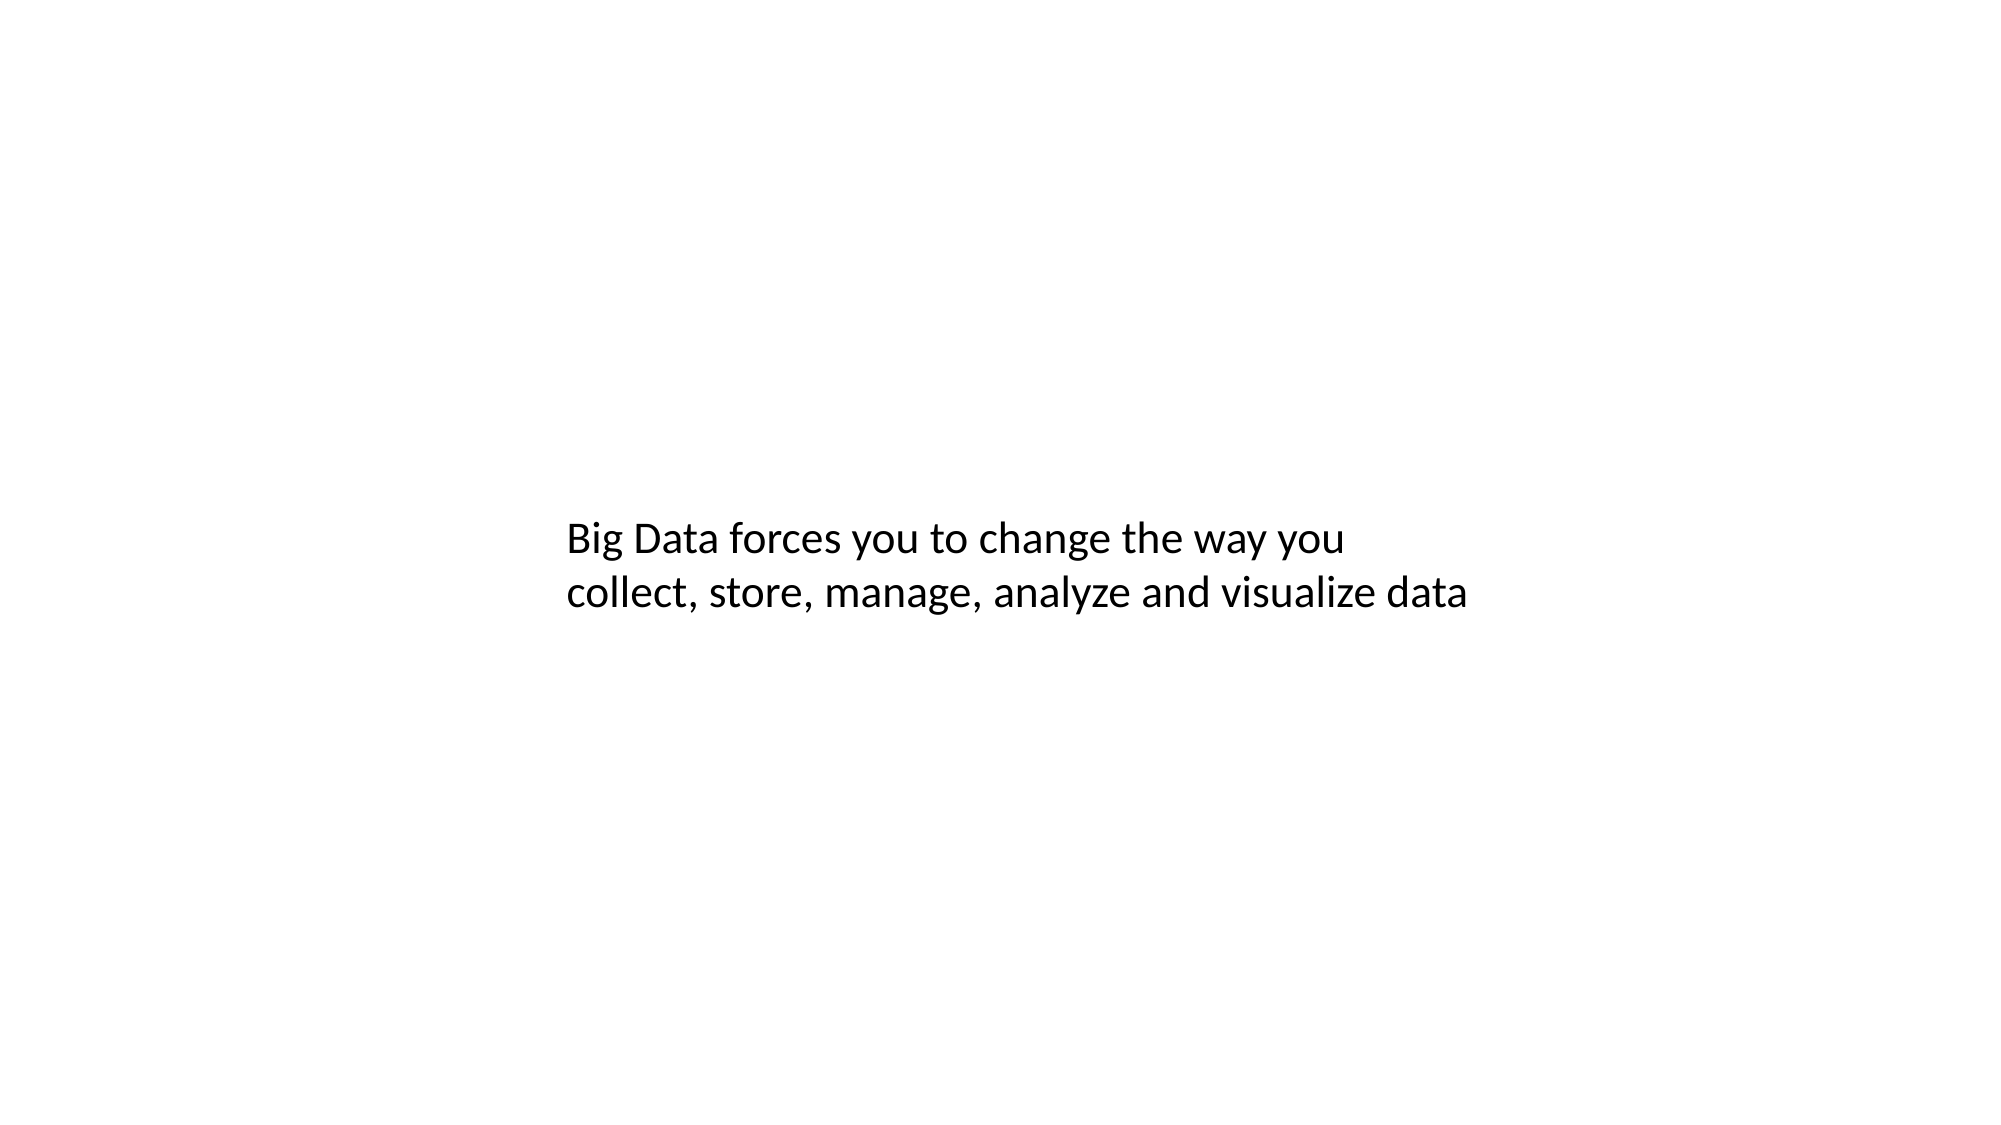

Big Data forces you to change the way you
collect, store, manage, analyze and visualize data